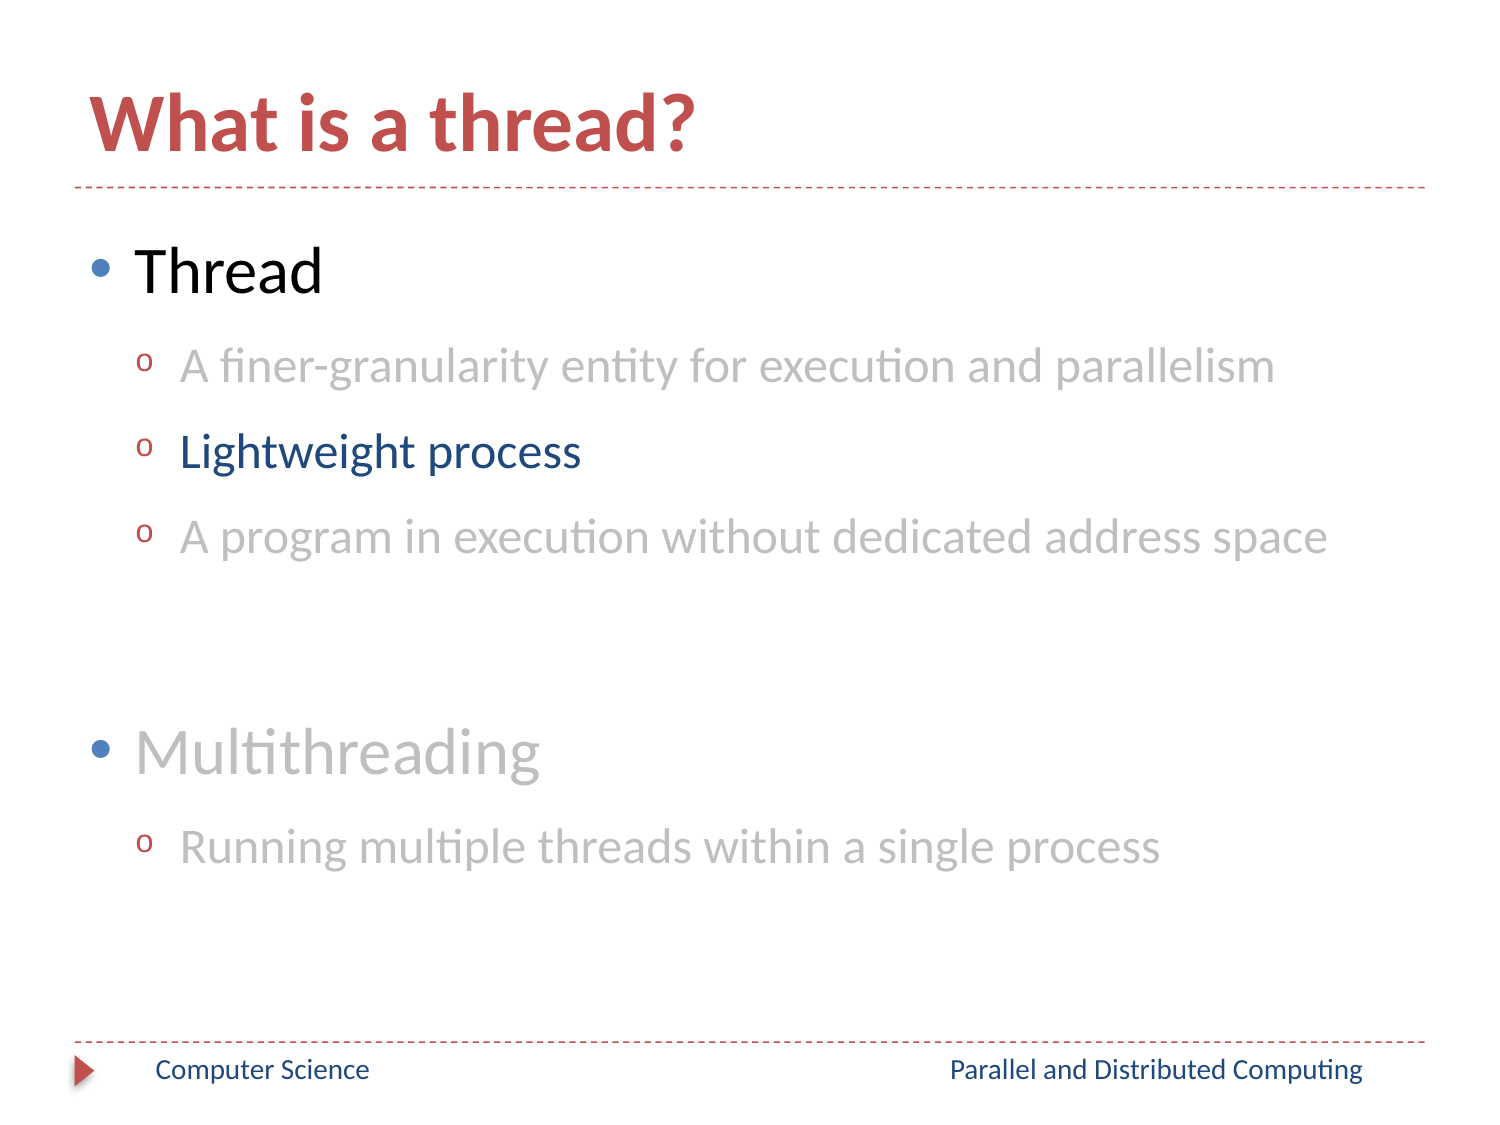

# What is a thread?
Thread
A finer-granularity entity for execution and parallelism
Lightweight process
A program in execution without dedicated address space

Multithreading
Running multiple threads within a single process

Computer Science
Parallel and Distributed Computing